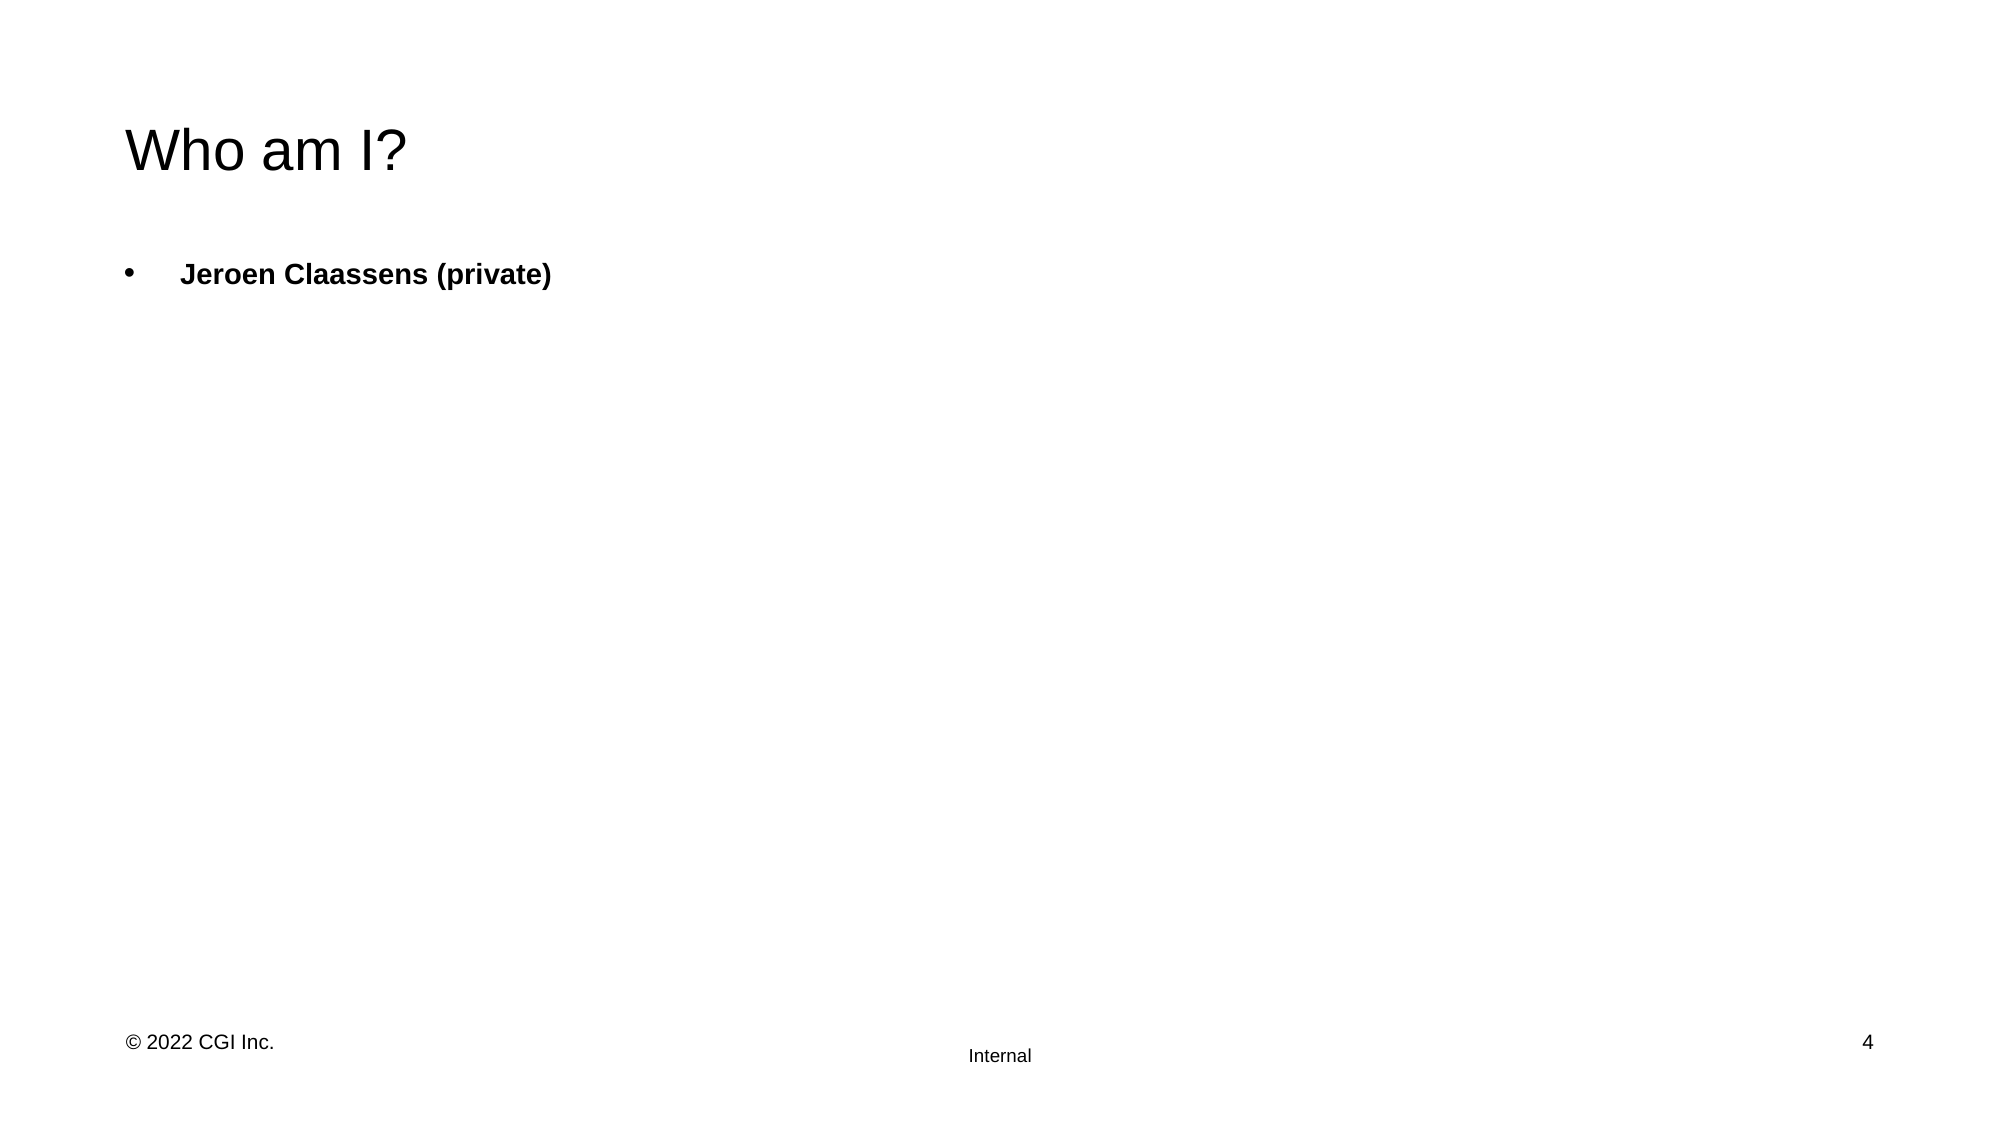

# Who am I?
Jeroen Claassens (private)

4